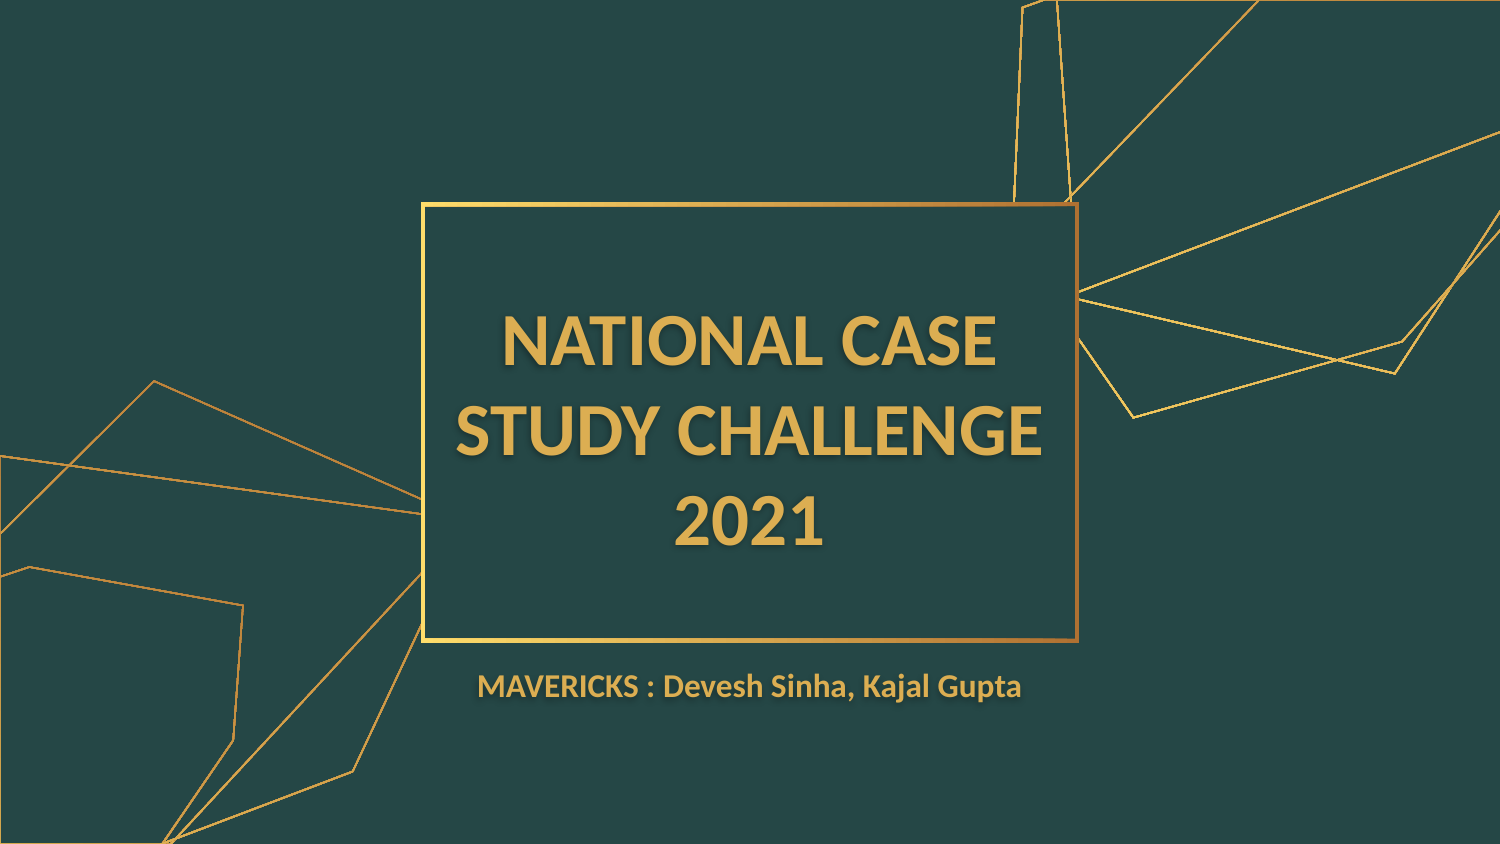

# NATIONAL CASE STUDY CHALLENGE
2021
MAVERICKS : Devesh Sinha, Kajal Gupta